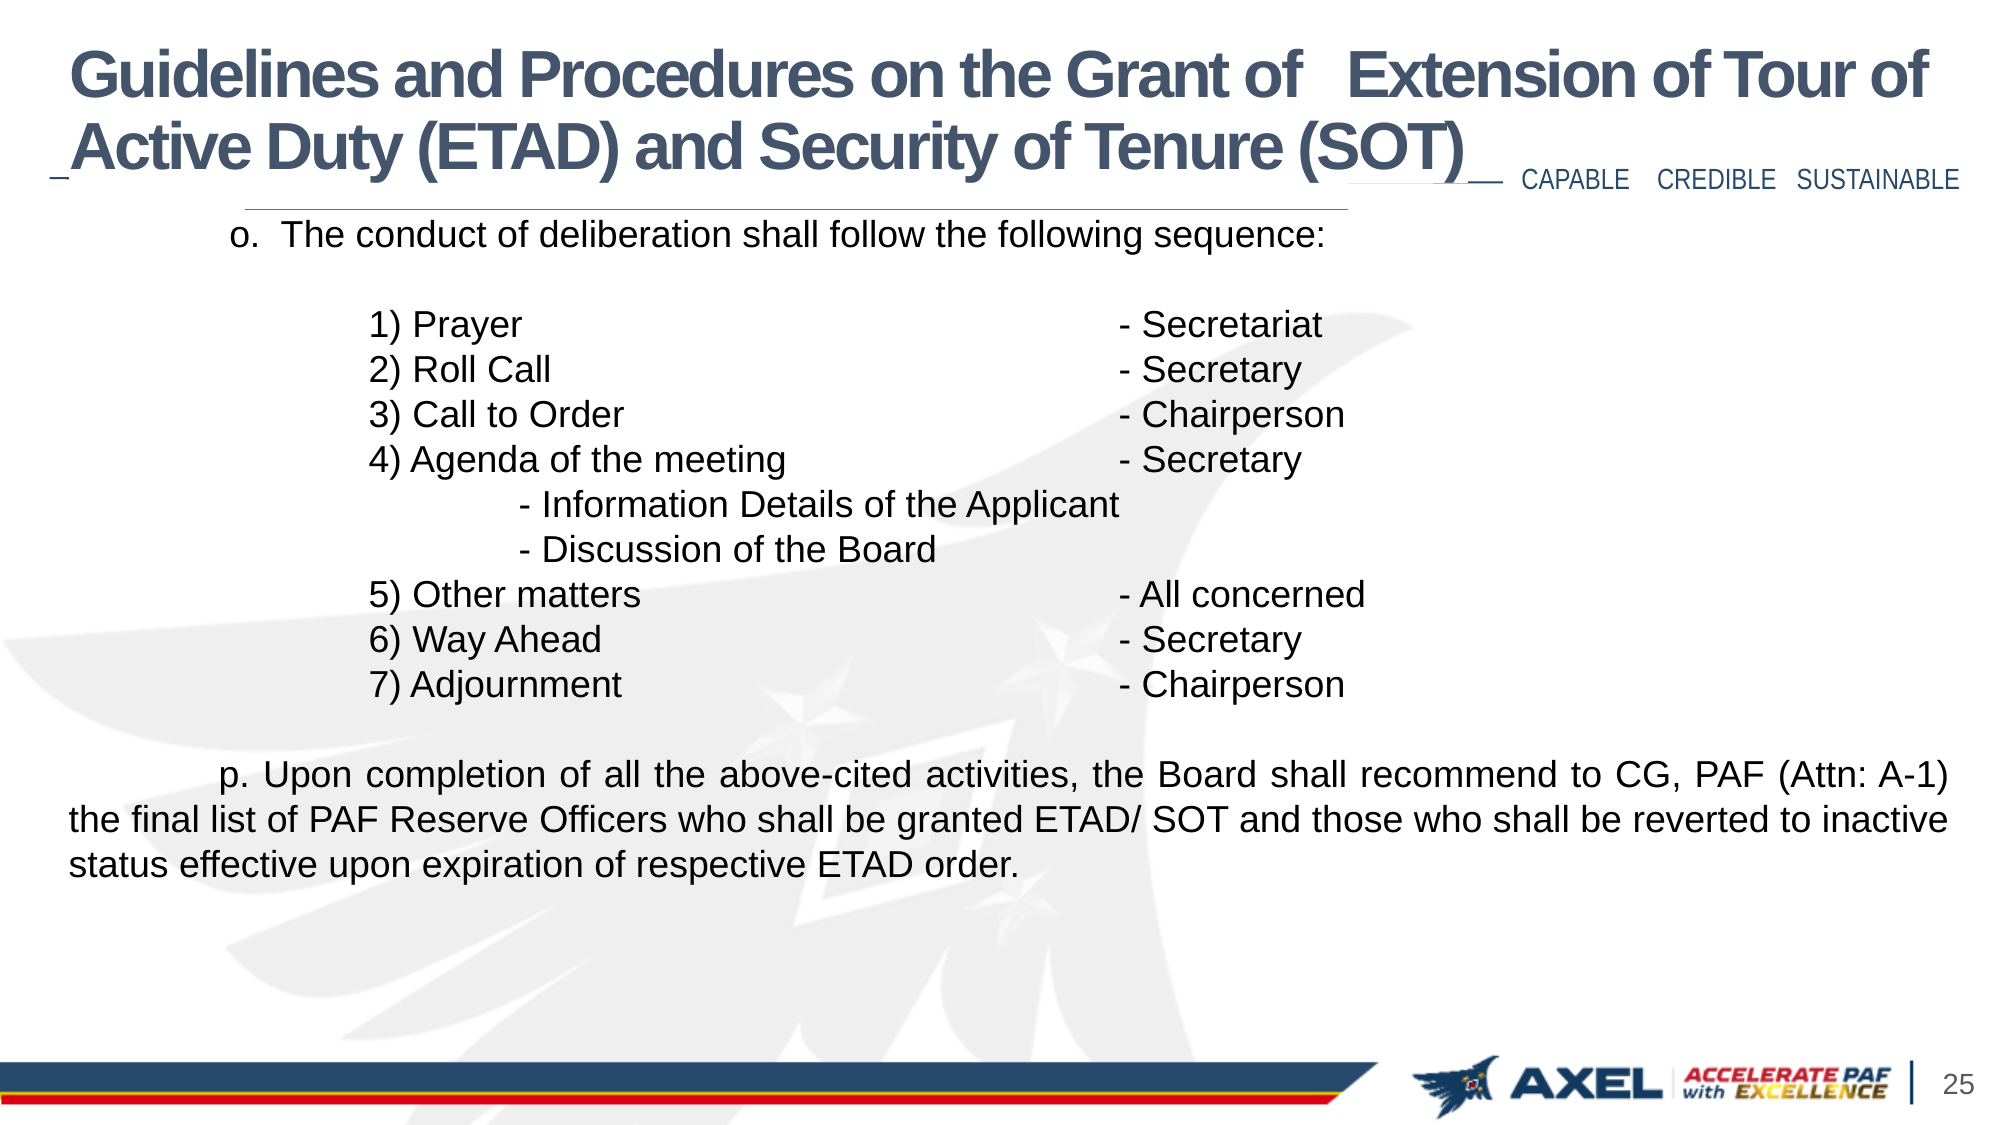

# Guidelines and Procedures on the Grant of   Extension of Tour of Active Duty (ETAD) and Security of Tenure (SOT)
	 o.  The conduct of deliberation shall follow the following sequence:

		1) Prayer 				- Secretariat
		2) Roll Call	 			- Secretary
      		3) Call to Order				- Chairperson
      		4) Agenda of the meeting 			- Secretary
       	   		- Information Details of the Applicant
			- Discussion of the Board
		5) Other matters 				- All concerned
		6) Way Ahead				- Secretary
 		7) Adjournment 				- Chairperson

	p. Upon completion of all the above-cited activities, the Board shall recommend to CG, PAF (Attn: A-1) the final list of PAF Reserve Officers who shall be granted ETAD/ SOT and those who shall be reverted to inactive status effective upon expiration of respective ETAD order.